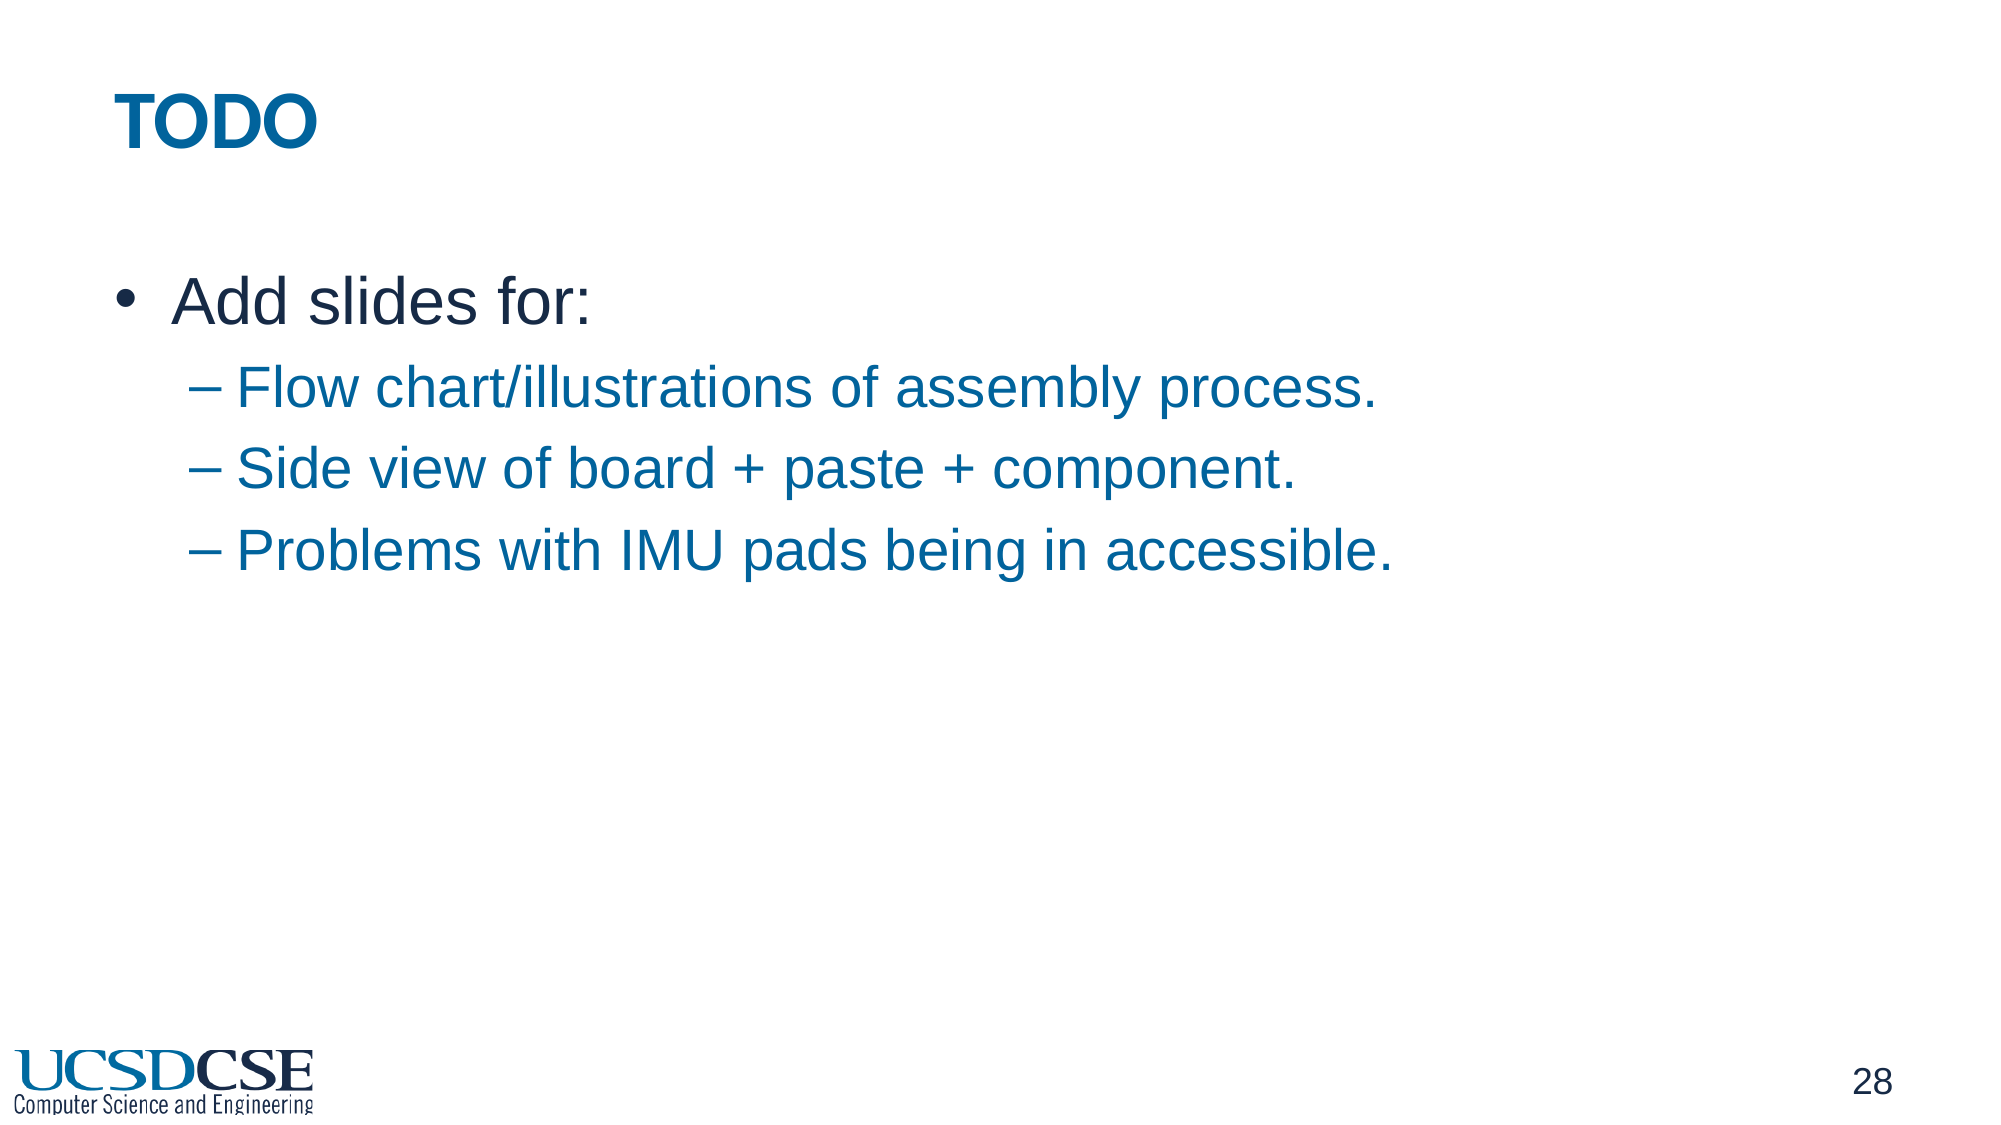

# TODO
Add slides for:
Flow chart/illustrations of assembly process.
Side view of board + paste + component.
Problems with IMU pads being in accessible.